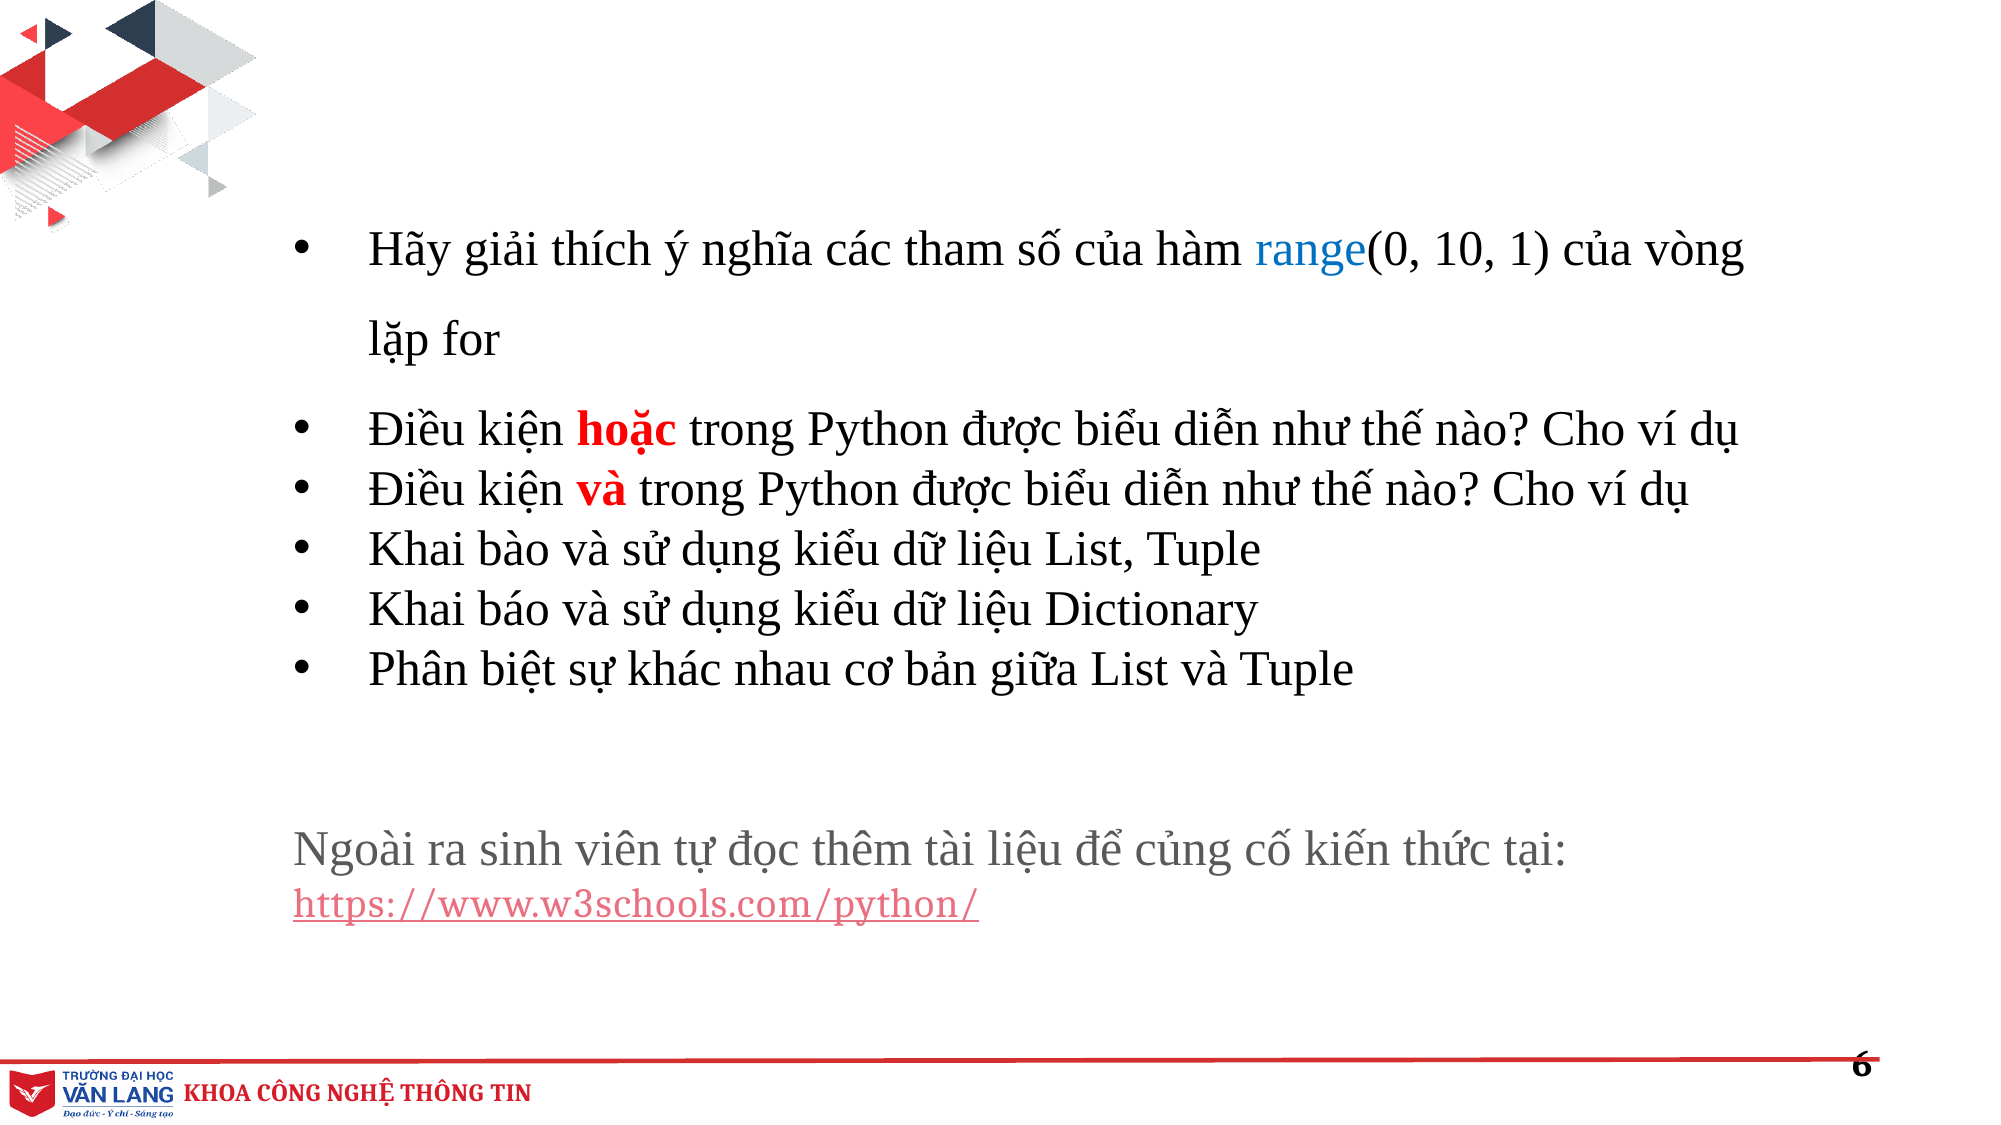

Hãy giải thích ý nghĩa các tham số của hàm range(0, 10, 1) của vòng lặp for
Điều kiện hoặc trong Python được biểu diễn như thế nào? Cho ví dụ
Điều kiện và trong Python được biểu diễn như thế nào? Cho ví dụ
Khai bào và sử dụng kiểu dữ liệu List, Tuple
Khai báo và sử dụng kiểu dữ liệu Dictionary
Phân biệt sự khác nhau cơ bản giữa List và Tuple

Ngoài ra sinh viên tự đọc thêm tài liệu để củng cố kiến thức tại:
https://www.w3schools.com/python/